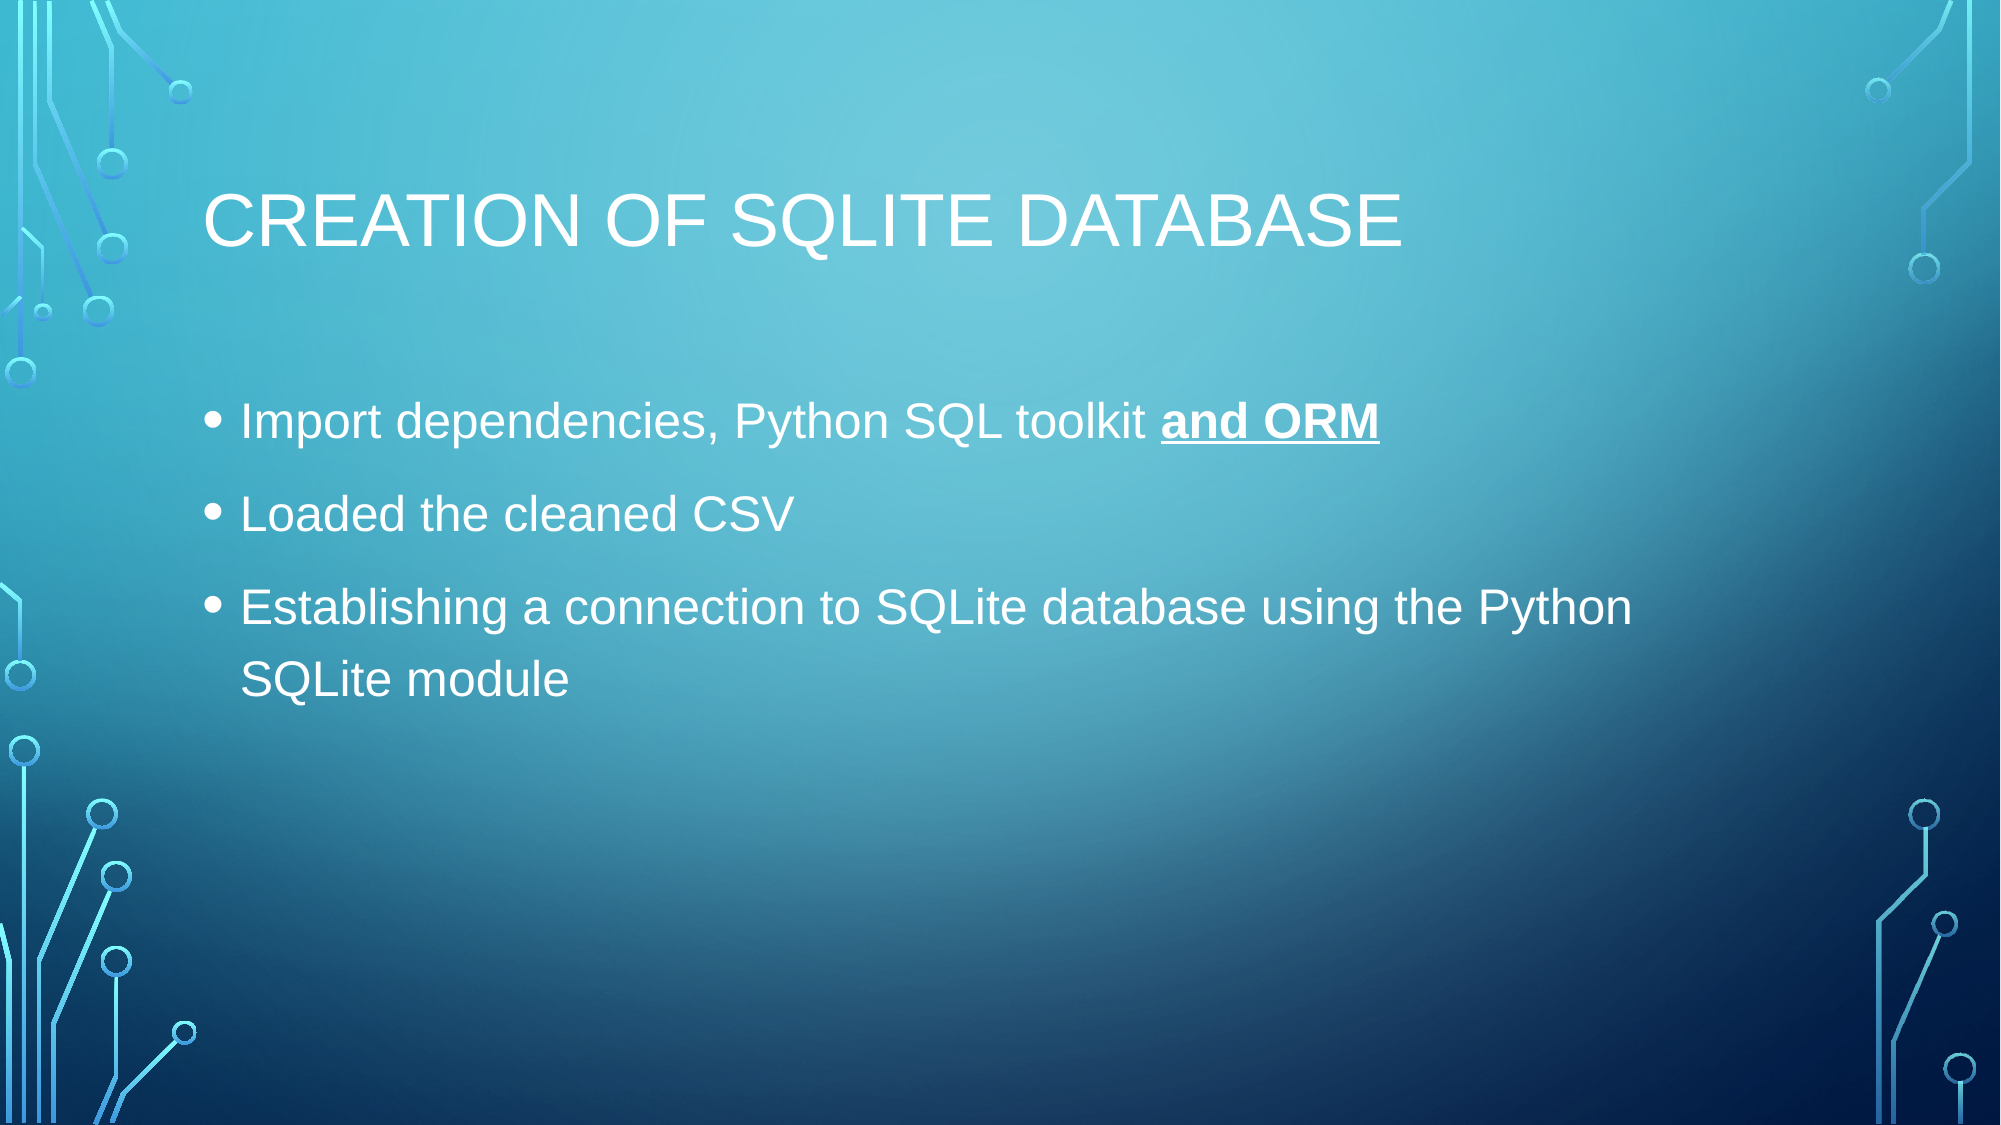

# Creation of SQLITE database
Import dependencies, Python SQL toolkit and ORM
Loaded the cleaned CSV
Establishing a connection to SQLite database using the Python SQLite module